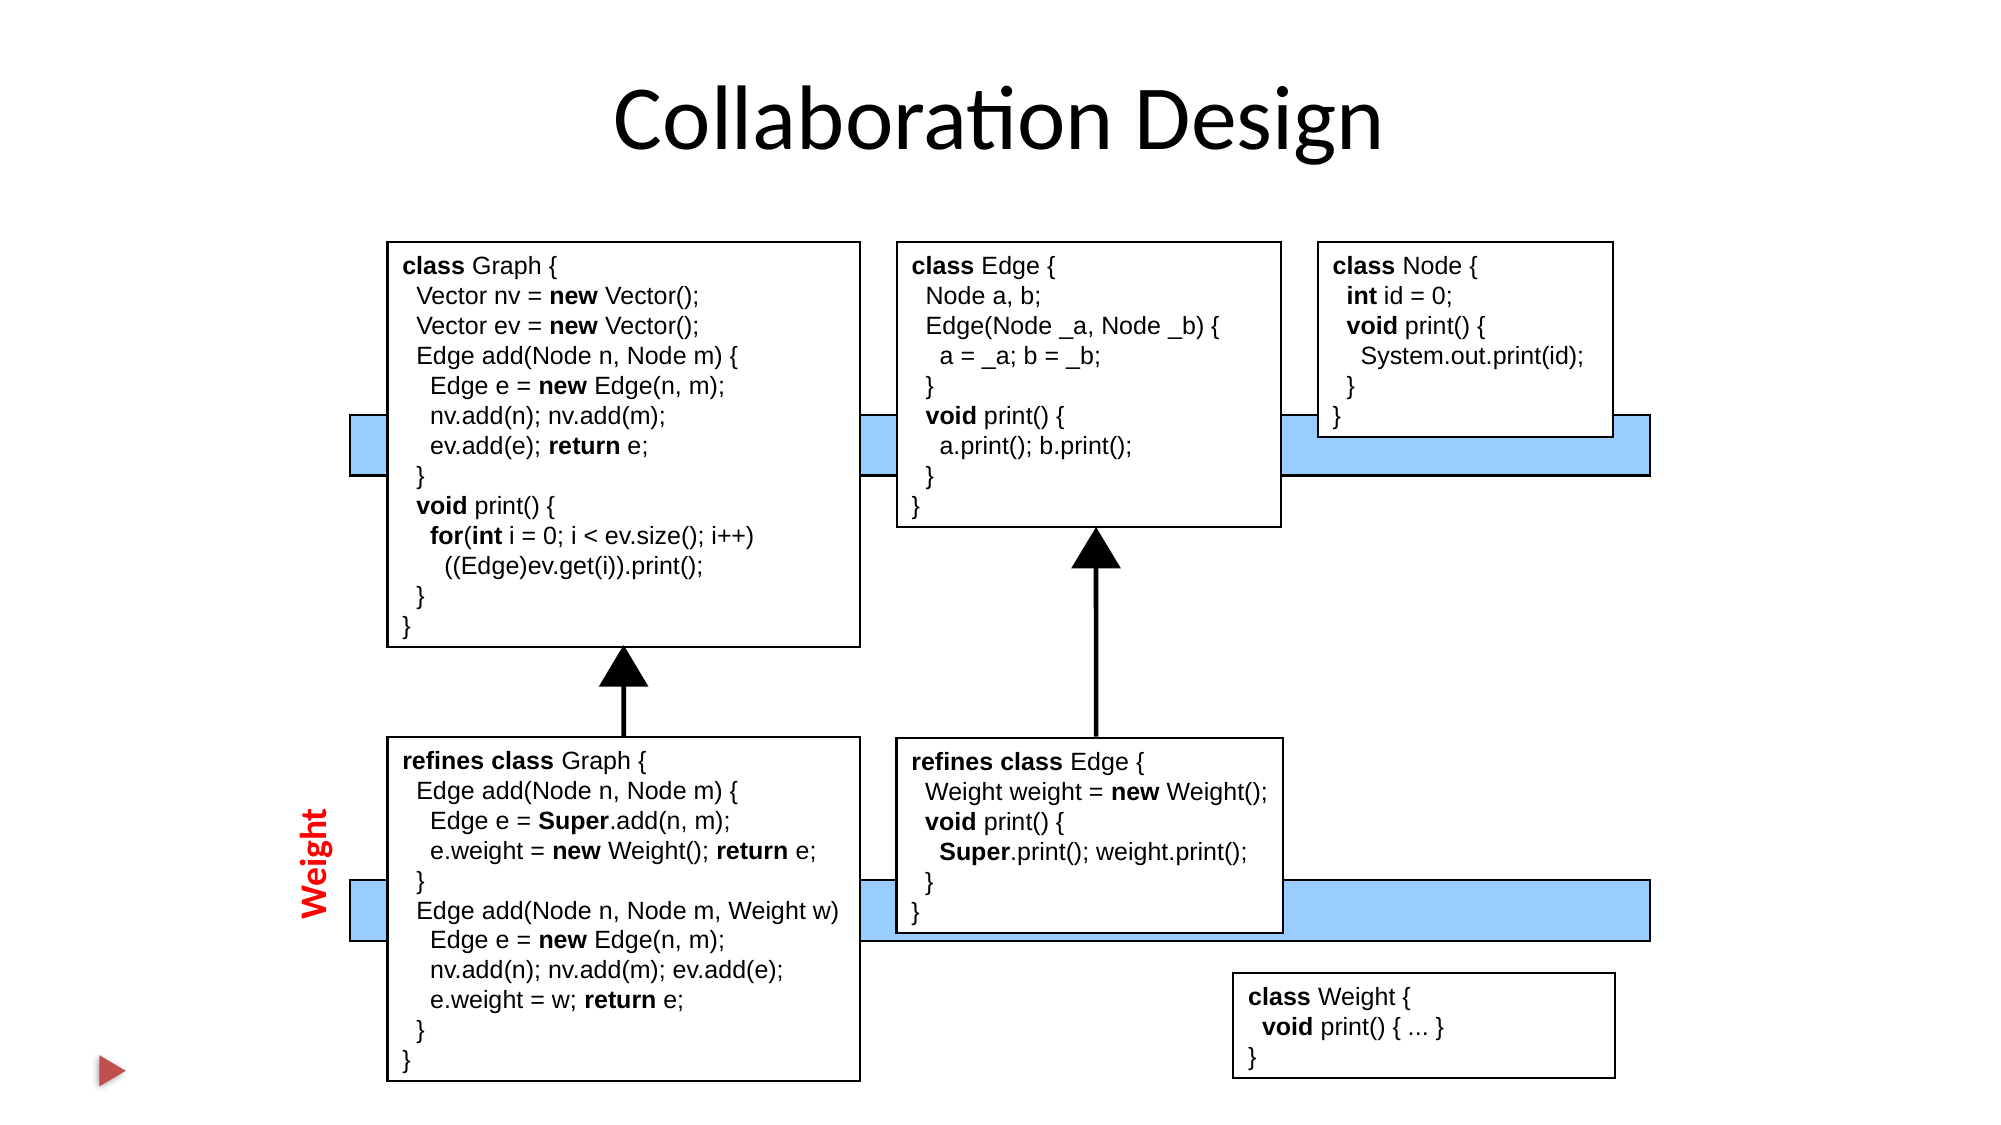

# Collaboration Design
class Graph {
  Vector nv = new Vector();
  Vector ev = new Vector();
  Edge add(Node n, Node m) {
    Edge e = new Edge(n, m);
    nv.add(n); nv.add(m);
    ev.add(e); return e;
  }
  void print() {
    for(int i = 0; i < ev.size(); i++)
      ((Edge)ev.get(i)).print();
  }
}
class Edge {
  Node a, b;
  Edge(Node _a, Node _b) {
    a = _a; b = _b;
  }
  void print() {
    a.print(); b.print();
  }
}
class Node {
  int id = 0;
  void print() {
    System.out.print(id);
  }
}

refines class Graph {
  Edge add(Node n, Node m) {
    Edge e = Super.add(n, m);
    e.weight = new Weight(); return e;
  }
  Edge add(Node n, Node m, Weight w)
    Edge e = new Edge(n, m);
    nv.add(n); nv.add(m); ev.add(e);
    e.weight = w; return e;
  }
}
refines class Edge {
  Weight weight = new Weight();
  void print() {
    Super.print(); weight.print();
  }
}
Weight

class Weight {
  void print() { ... }
}